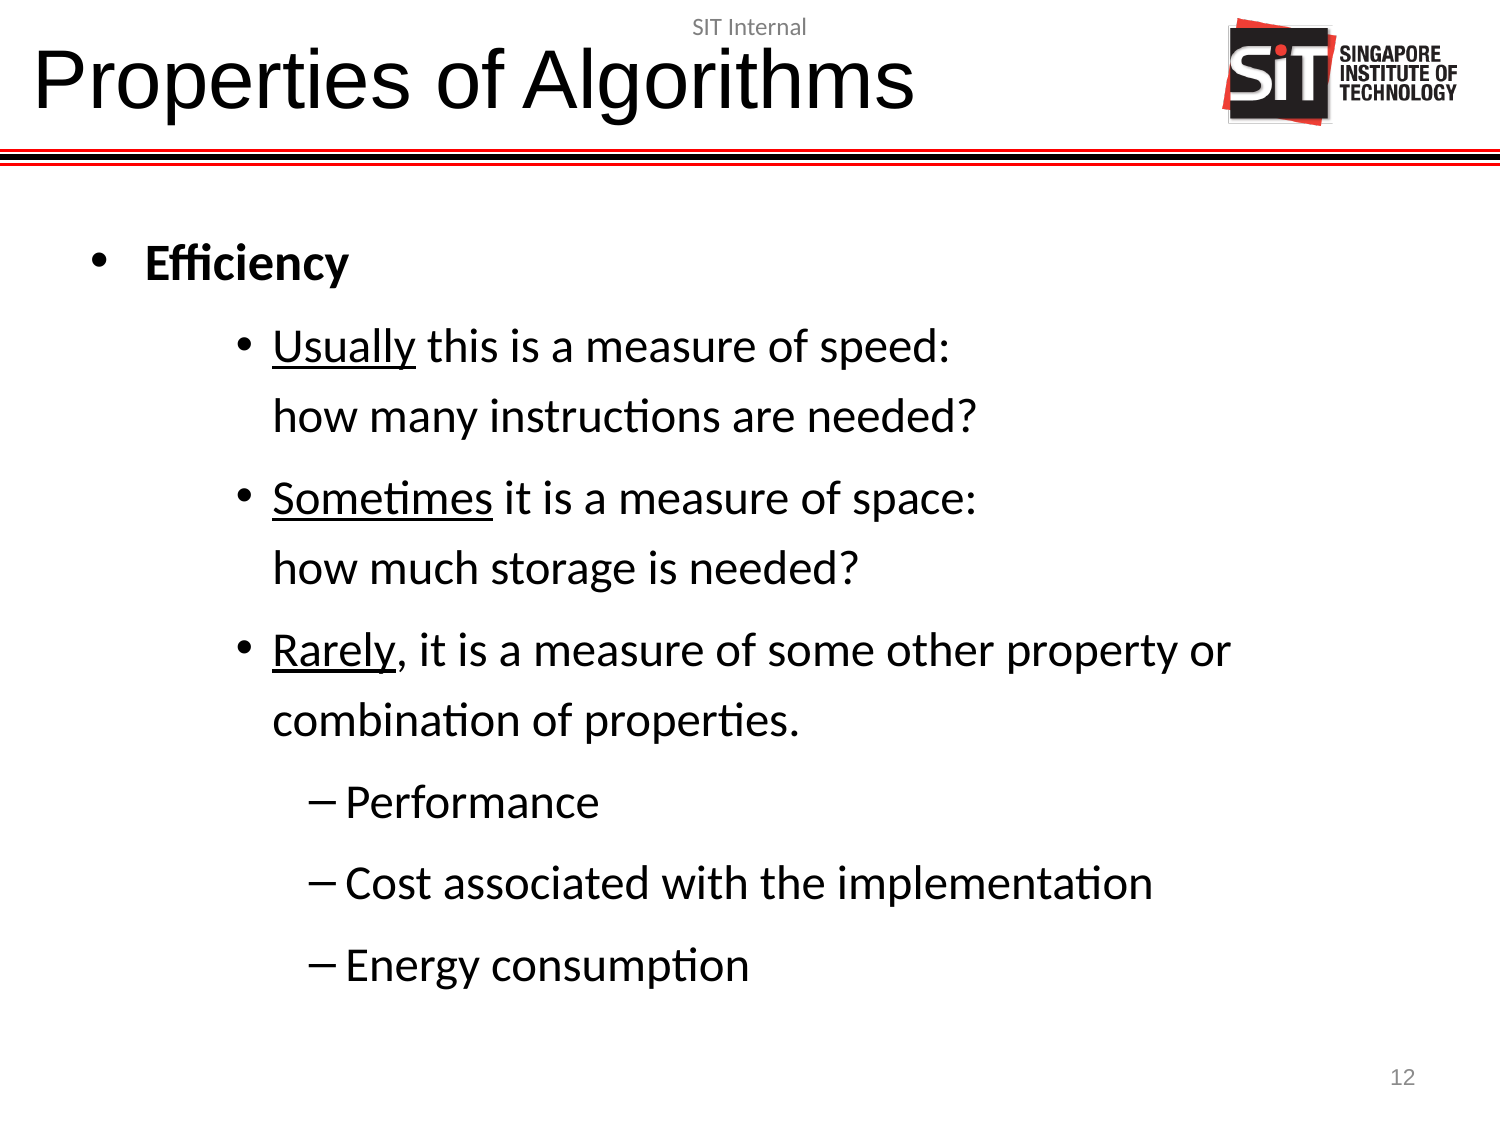

# Properties of Algorithms
Efficiency
Usually this is a measure of speed:
how many instructions are needed?
Sometimes it is a measure of space:
how much storage is needed?
Rarely, it is a measure of some other property or combination of properties.
Performance
Cost associated with the implementation
Energy consumption